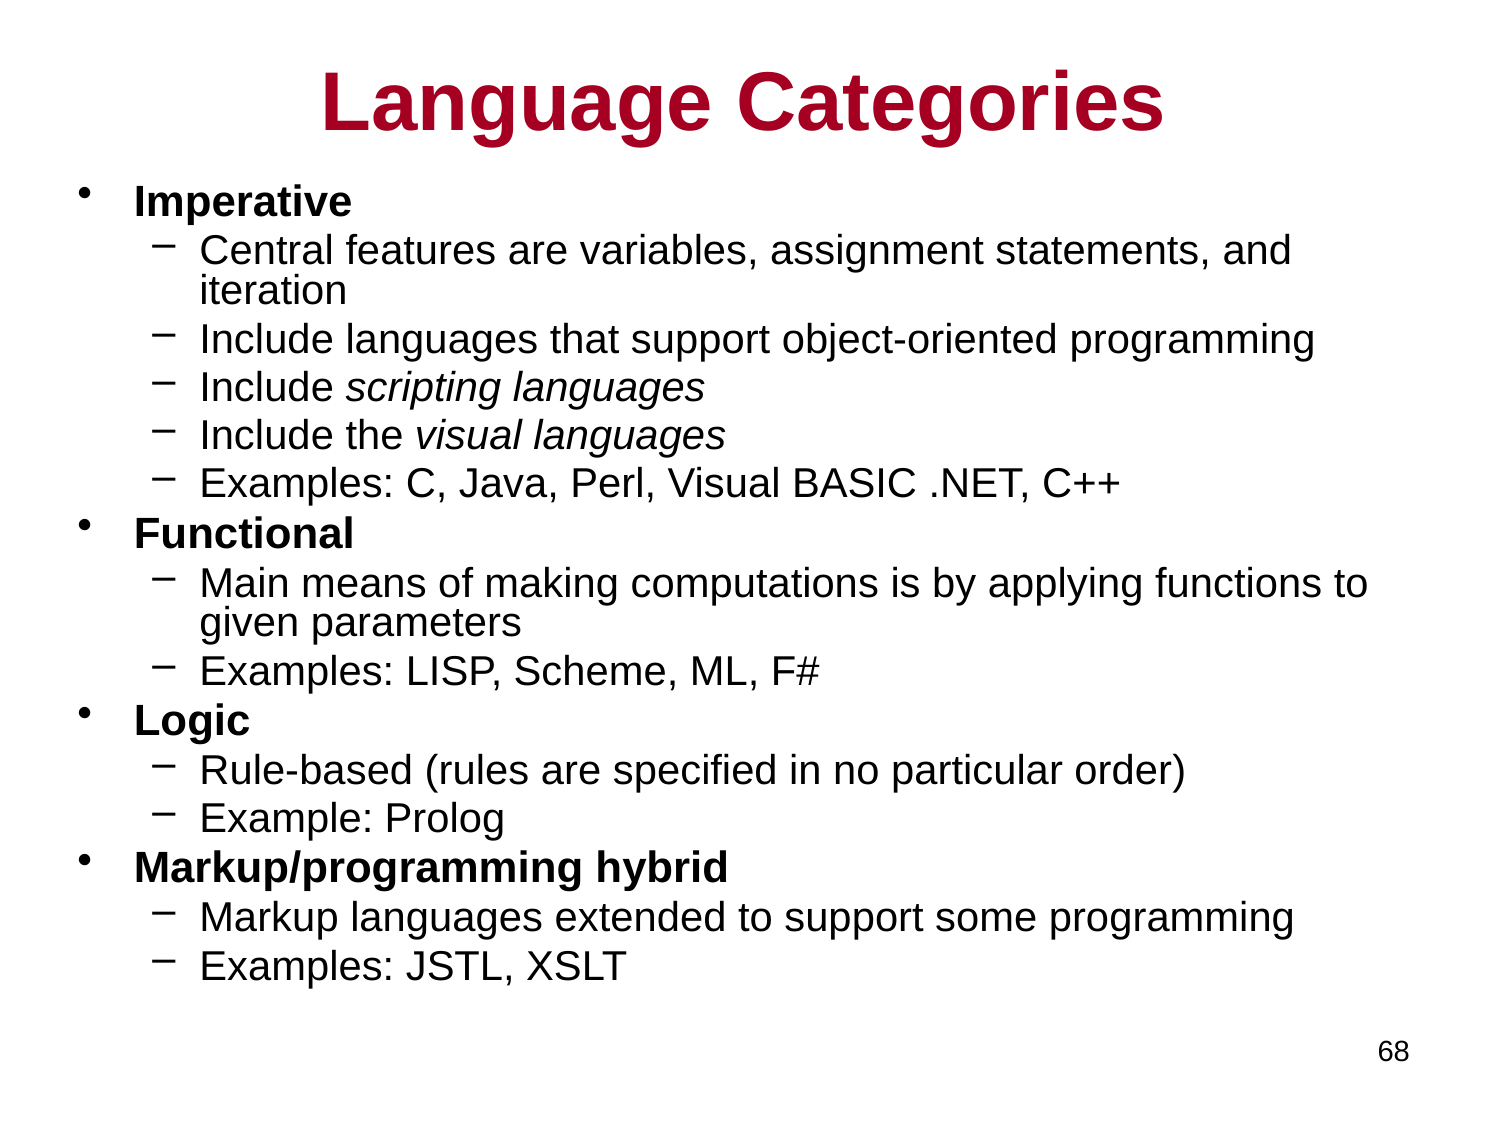

Language Categories
Imperative
Central features are variables, assignment statements, and iteration
Include languages that support object-oriented programming
Include scripting languages
Include the visual languages
Examples: C, Java, Perl, Visual BASIC .NET, C++
Functional
Main means of making computations is by applying functions to given parameters
Examples: LISP, Scheme, ML, F#
Logic
Rule-based (rules are specified in no particular order)
Example: Prolog
Markup/programming hybrid
Markup languages extended to support some programming
Examples: JSTL, XSLT

68